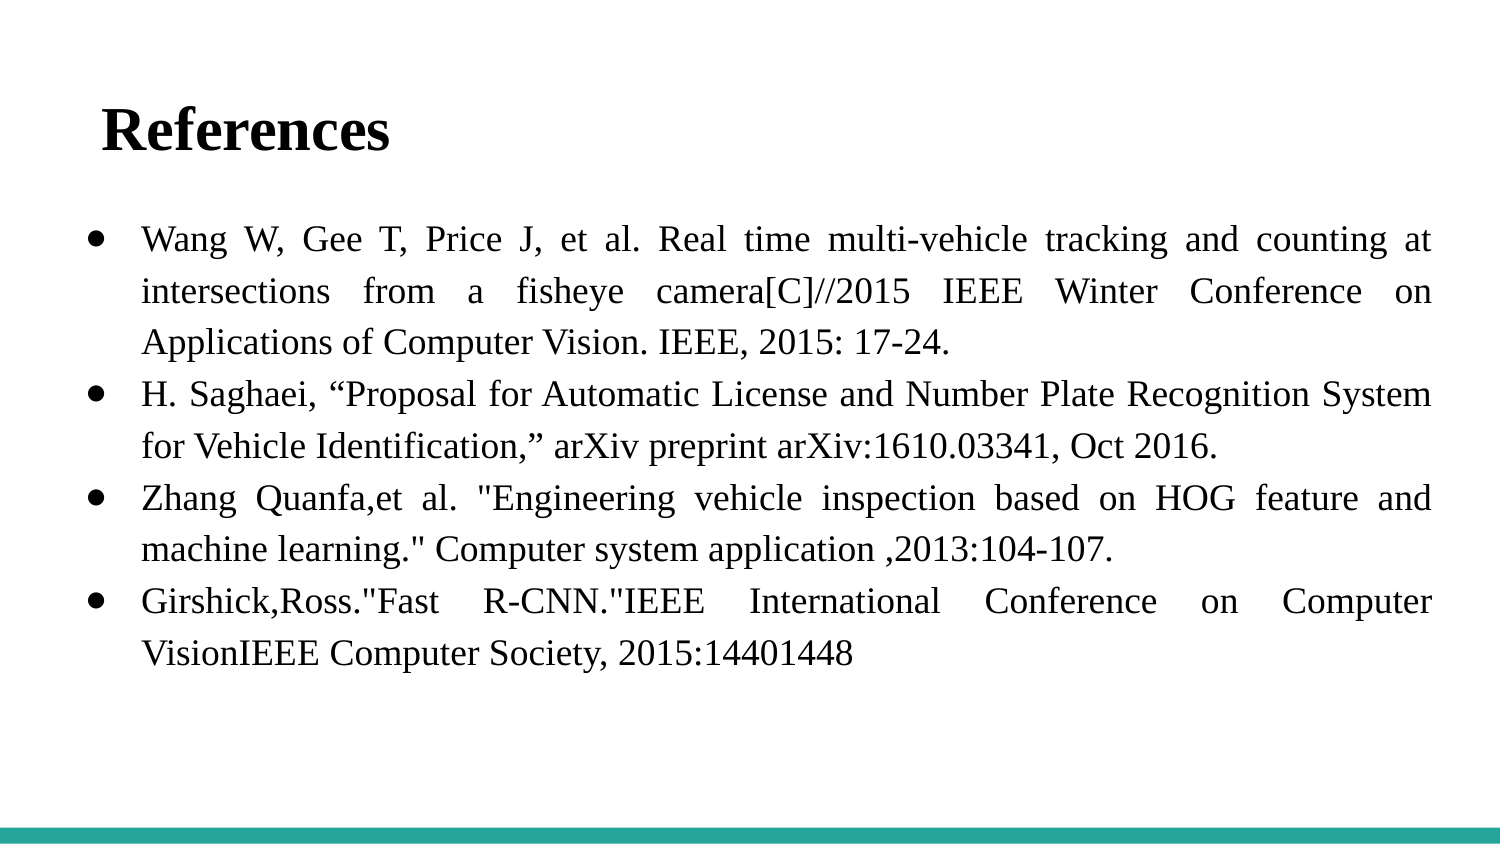

# References
Wang W, Gee T, Price J, et al. Real time multi-vehicle tracking and counting at intersections from a fisheye camera[C]//2015 IEEE Winter Conference on Applications of Computer Vision. IEEE, 2015: 17-24.
H. Saghaei, “Proposal for Automatic License and Number Plate Recognition System for Vehicle Identification,” arXiv preprint arXiv:1610.03341, Oct 2016.
Zhang Quanfa,et al. "Engineering vehicle inspection based on HOG feature and machine learning." Computer system application ,2013:104-107.
Girshick,Ross."Fast R-CNN."IEEE International Conference on Computer VisionIEEE Computer Society, 2015:14401448